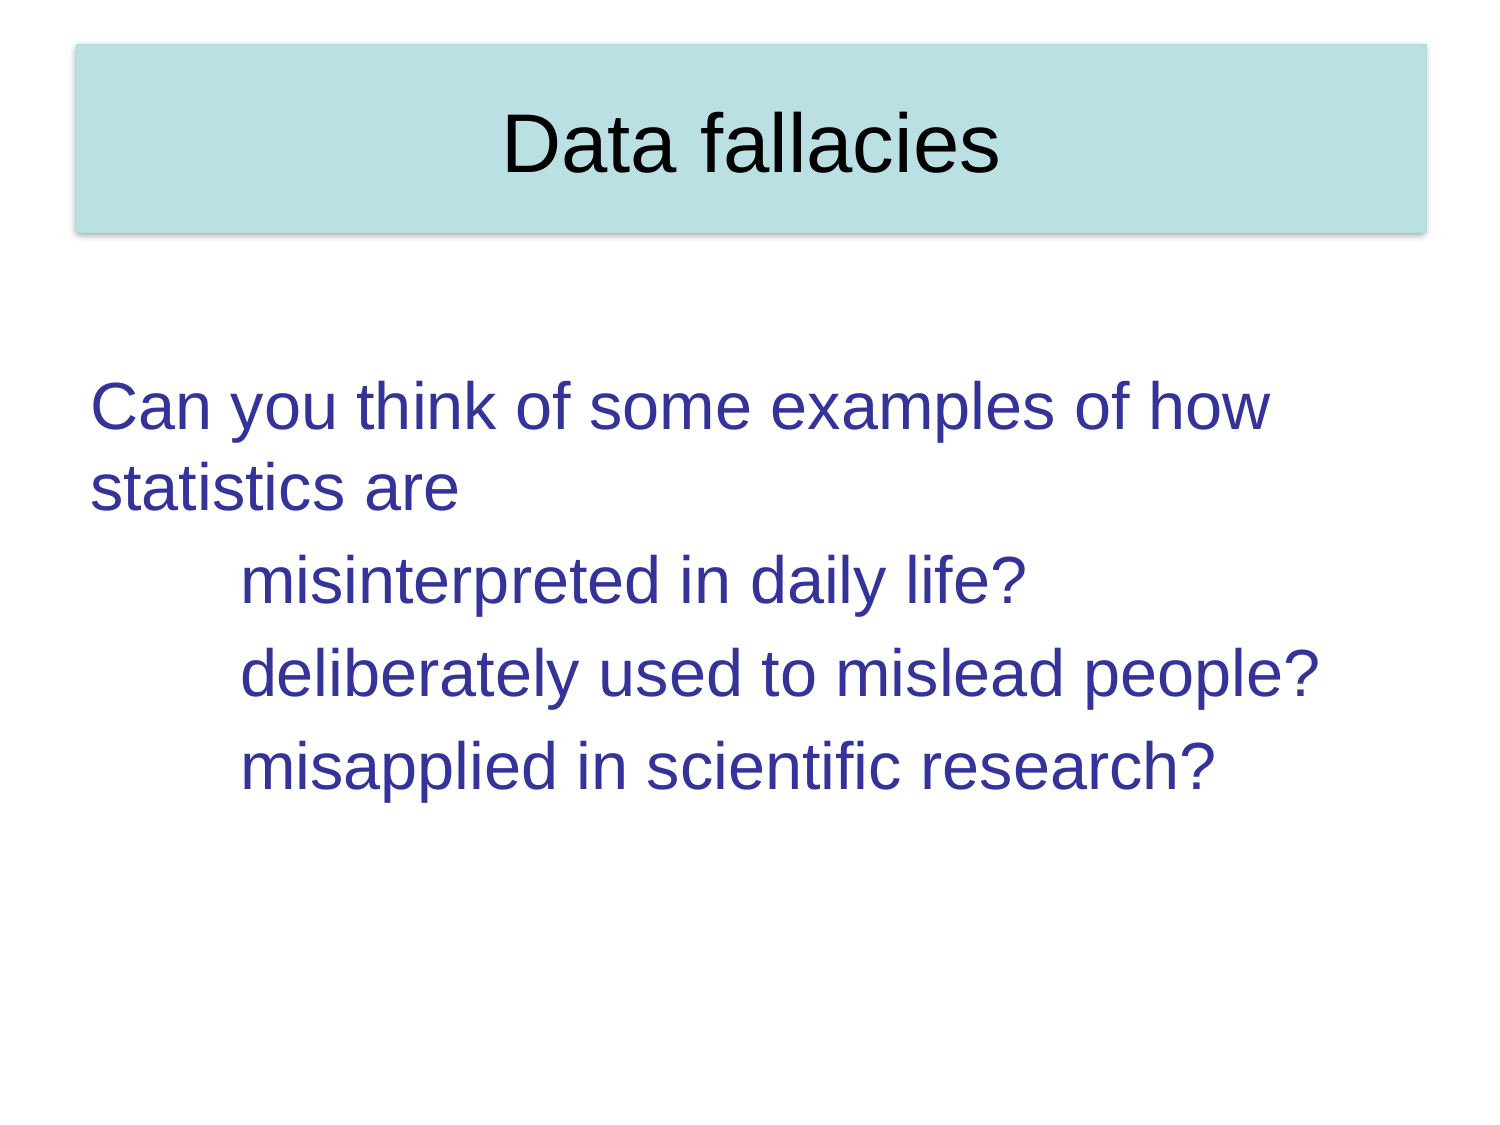

#
Data fallacies

Can you think of some examples of how statistics are
	misinterpreted in daily life?
	deliberately used to mislead people?
	misapplied in scientific research?